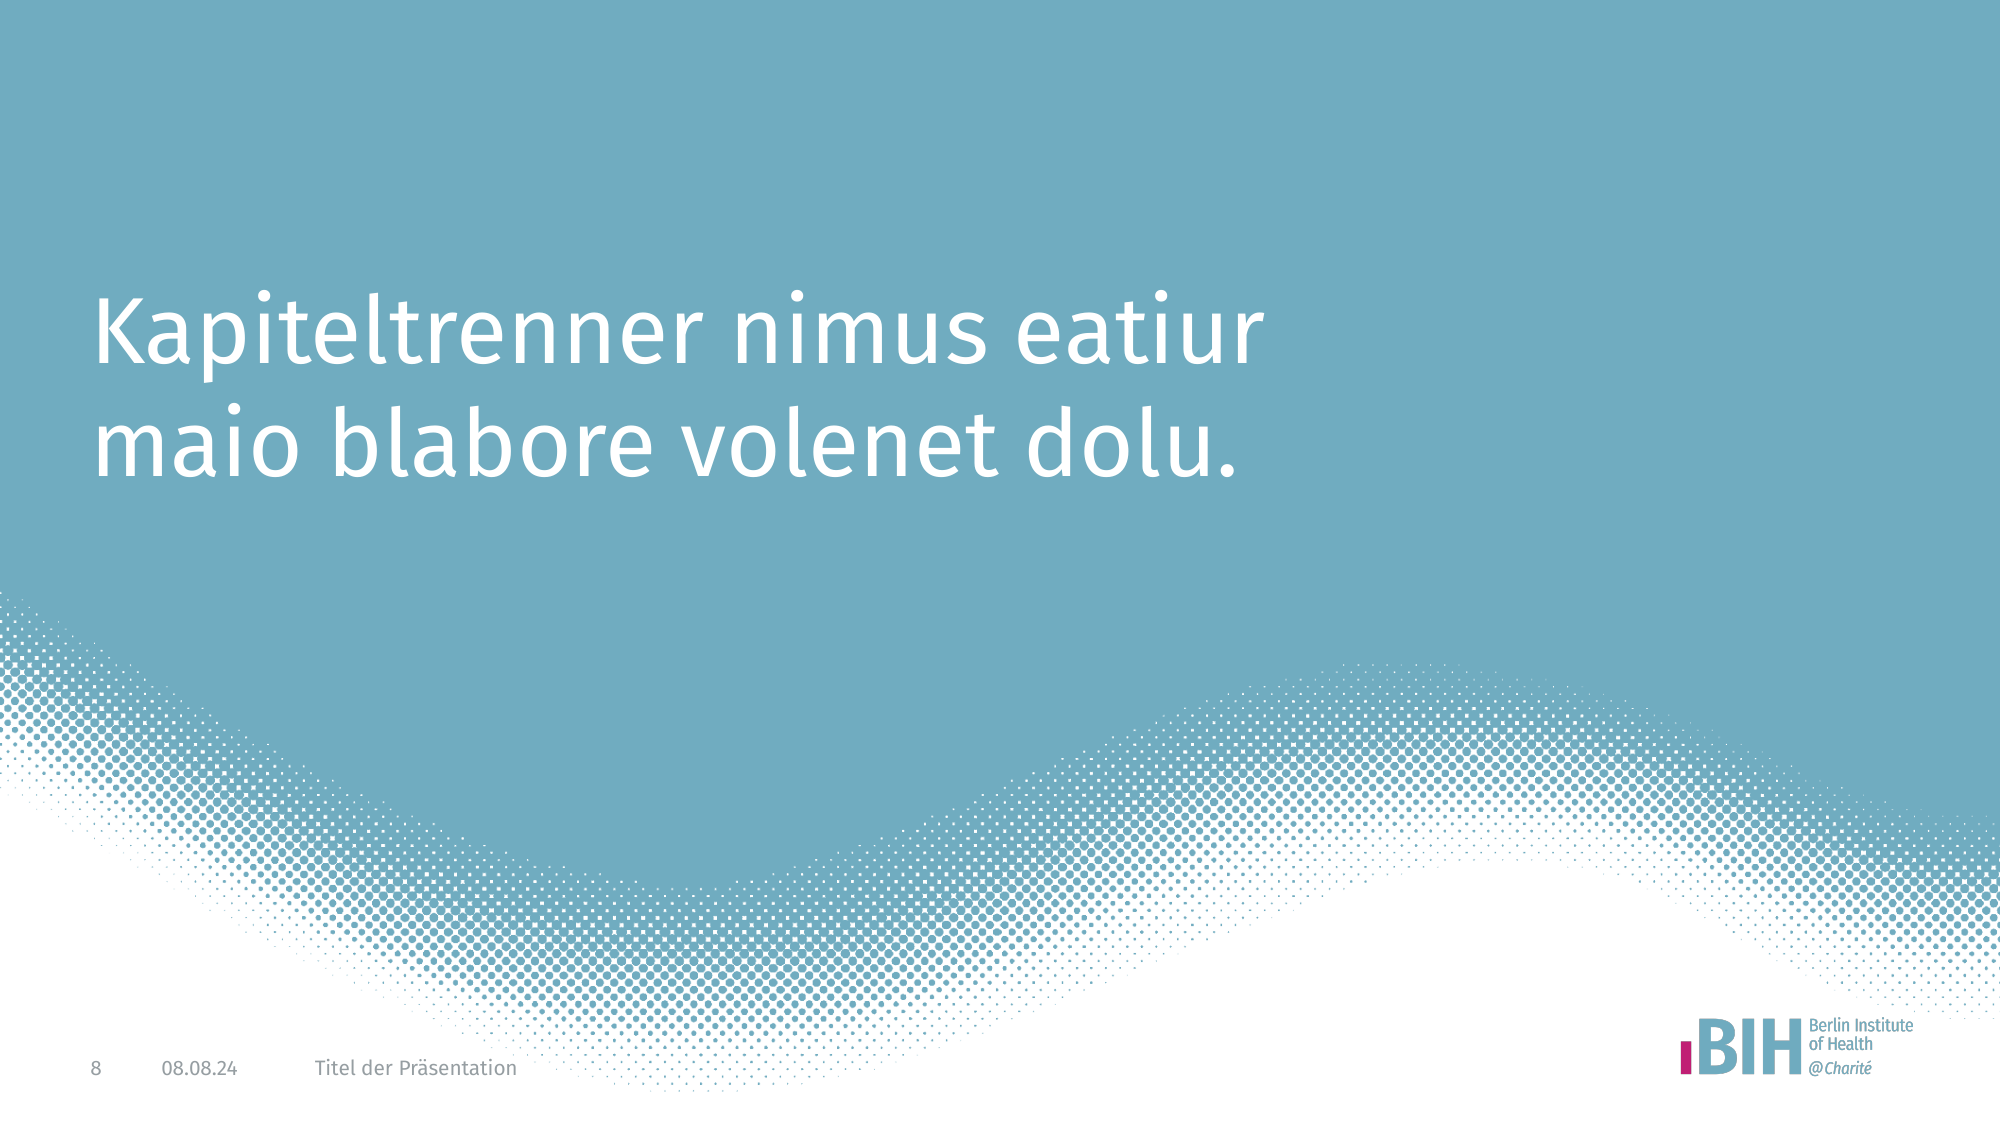

# Kapiteltrenner nimus eatiur maio blabore volenet dolu.
8
08.08.24
Titel der Präsentation